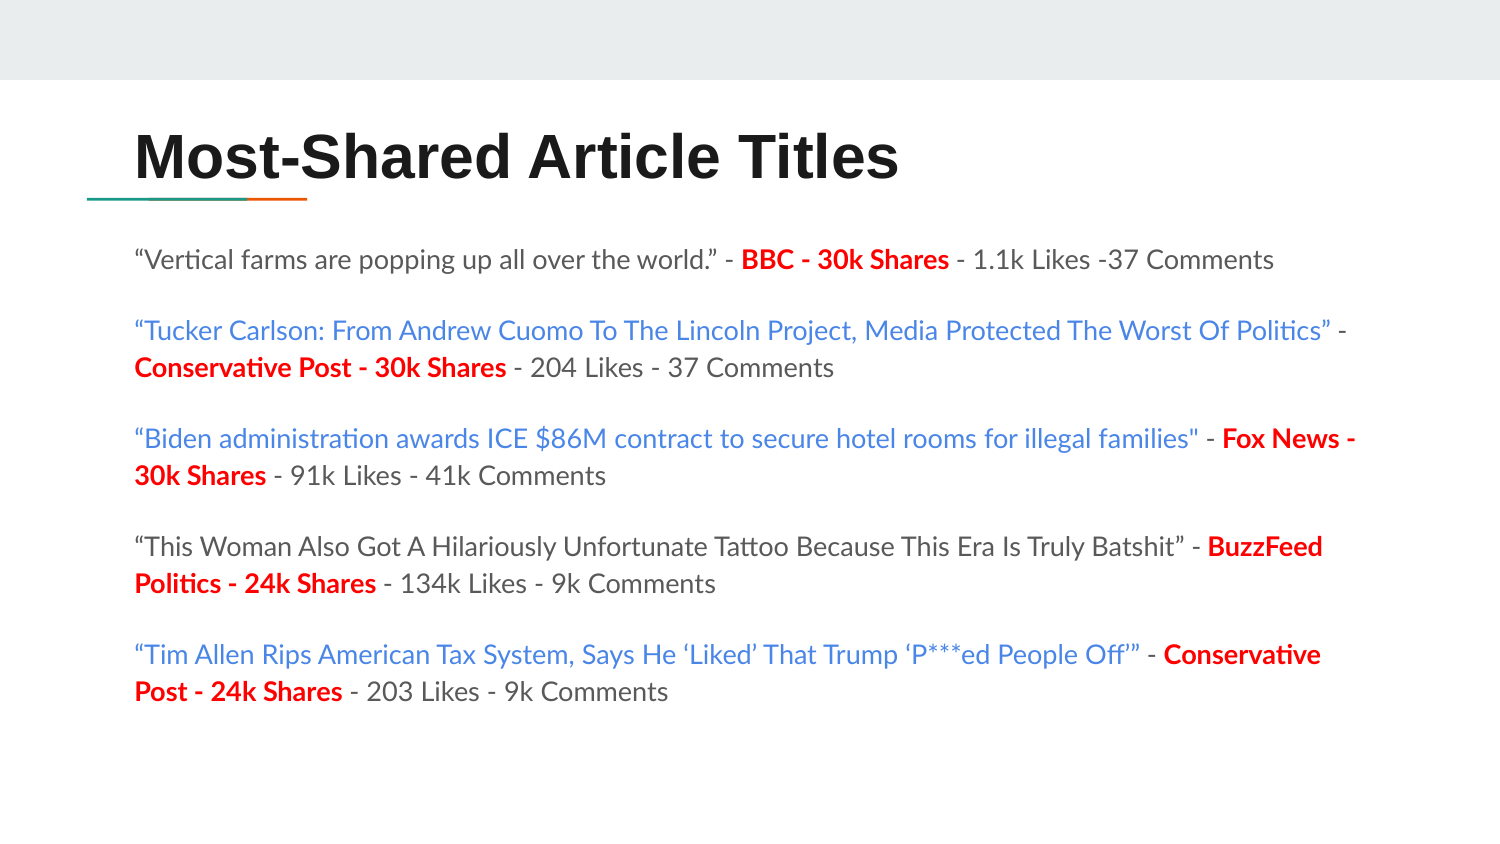

Most-Shared Article Titles
“Vertical farms are popping up all over the world.” - BBC - 30k Shares - 1.1k Likes -37 Comments
“Tucker Carlson: From Andrew Cuomo To The Lincoln Project, Media Protected The Worst Of Politics” - Conservative Post - 30k Shares - 204 Likes - 37 Comments
“Biden administration awards ICE $86M contract to secure hotel rooms for illegal families" - Fox News - 30k Shares - 91k Likes - 41k Comments
“This Woman Also Got A Hilariously Unfortunate Tattoo Because This Era Is Truly Batshit” - BuzzFeed Politics - 24k Shares - 134k Likes - 9k Comments
“Tim Allen Rips American Tax System, Says He ‘Liked’ That Trump ‘P***ed People Off’” - Conservative Post - 24k Shares - 203 Likes - 9k Comments